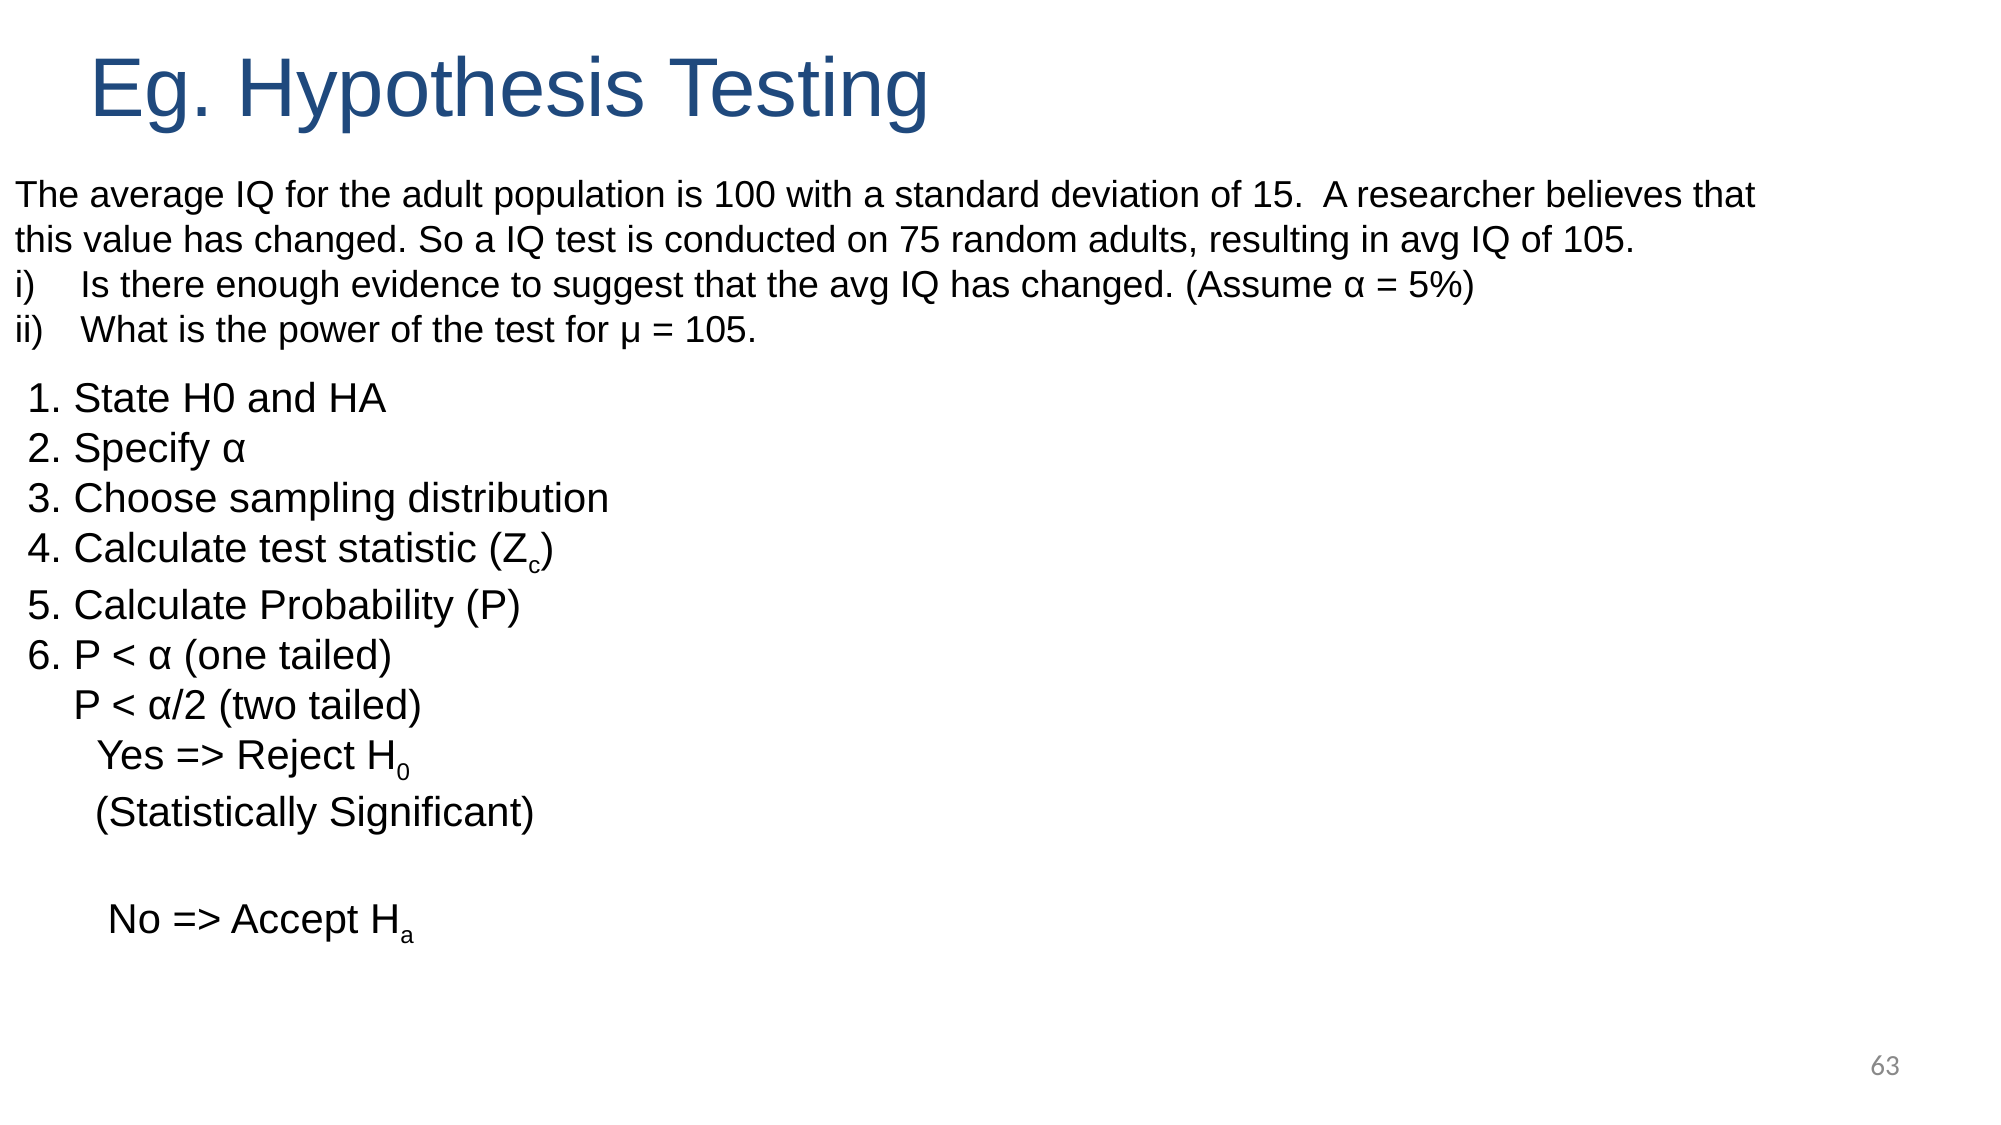

Eg. Hypothesis Testing
The average IQ for the adult population is 100 with a standard deviation of 15.  A researcher believes that
this value has changed. So a IQ test is conducted on 75 random adults, resulting in avg IQ of 105.
Is there enough evidence to suggest that the avg IQ has changed. (Assume α = 5%)
What is the power of the test for μ = 105.
1. State H0 and HA
2. Specify α
3. Choose sampling distribution
4. Calculate test statistic (Zc)
5. Calculate Probability (P)
6. P < α (one tailed)
    P < α/2 (two tailed)
      Yes => Reject H0
          (Statistically Significant)

       No => Accept Ha
63